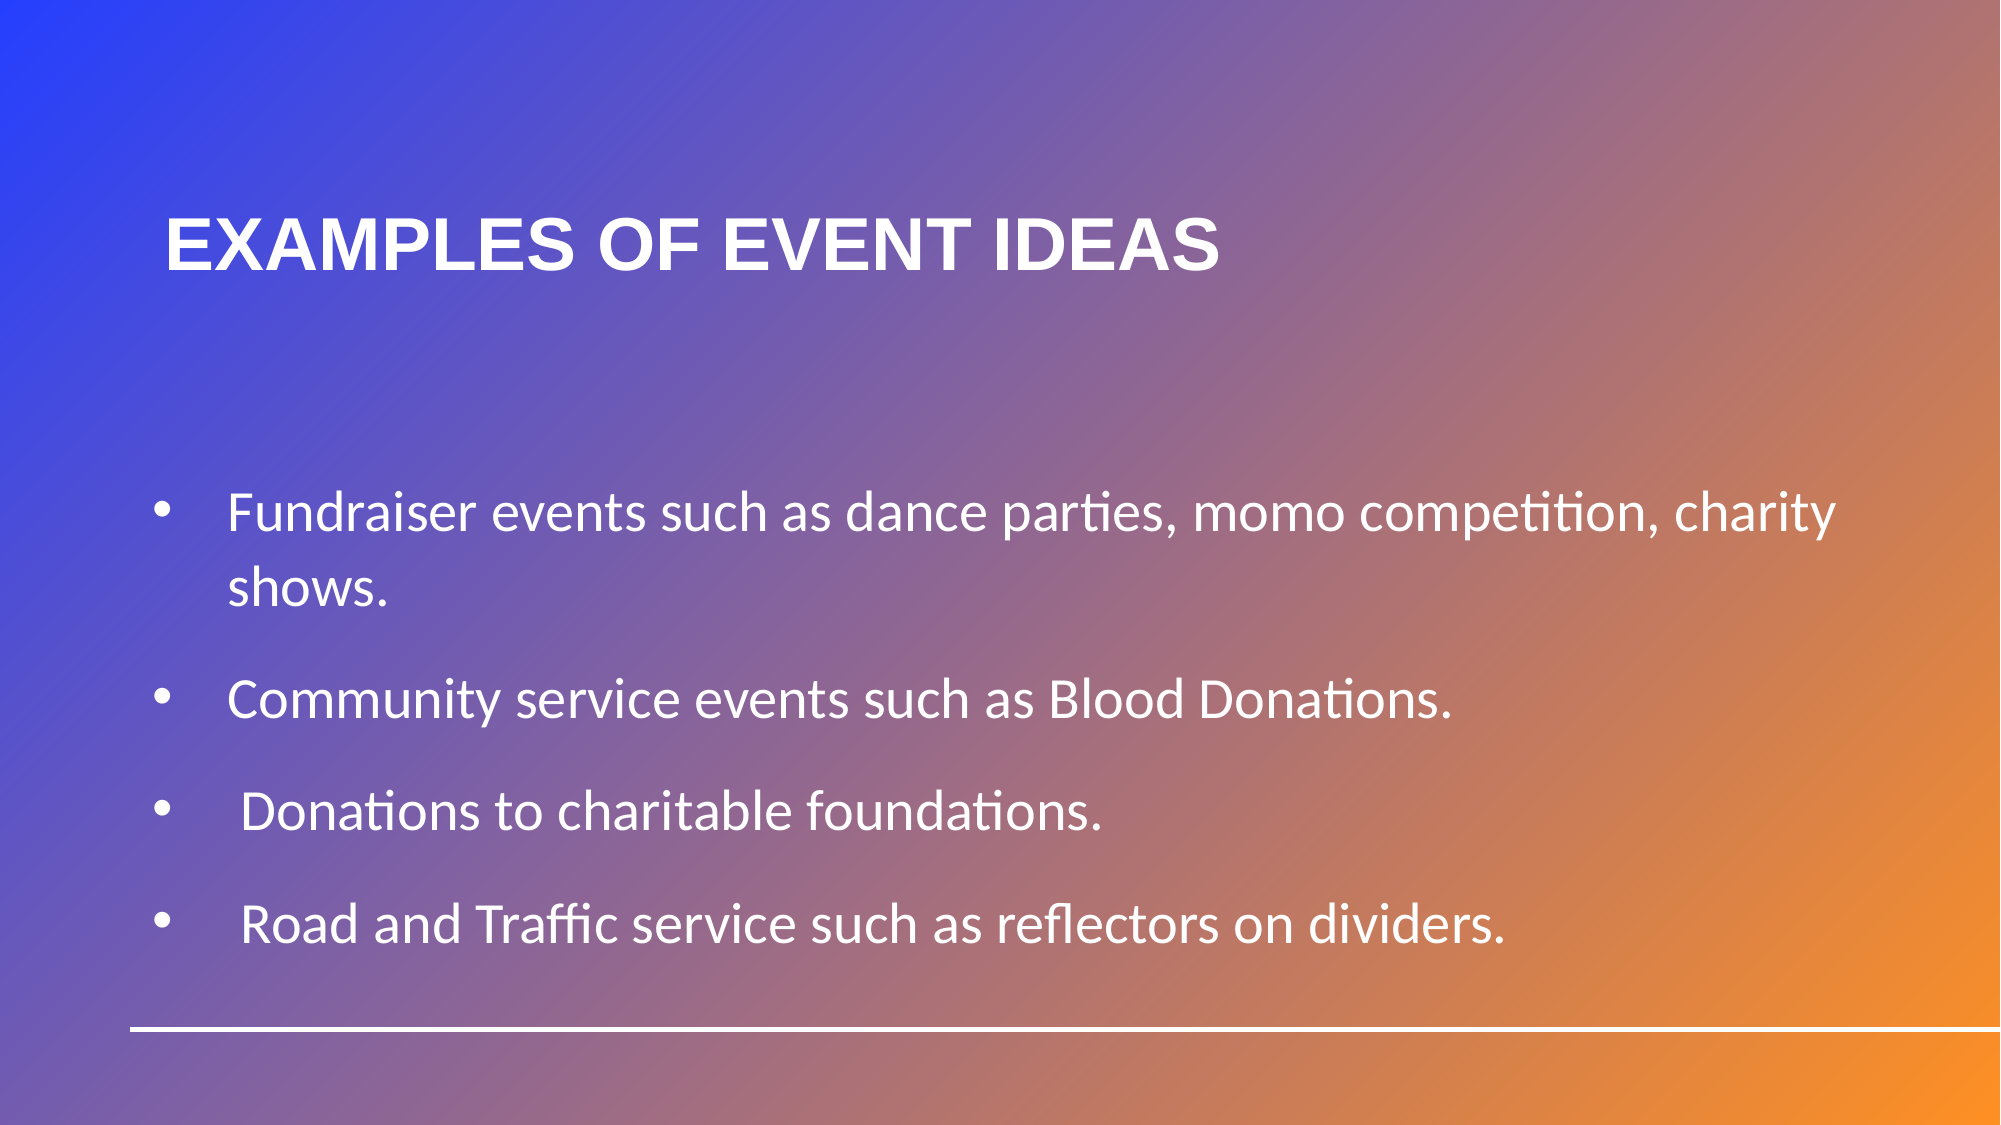

# EXAMPLES OF EVENT IDEAS

Fundraiser events such as dance parties, momo competition, charity shows.
Community service events such as Blood Donations.
 Donations to charitable foundations.
 Road and Traffic service such as reflectors on dividers.